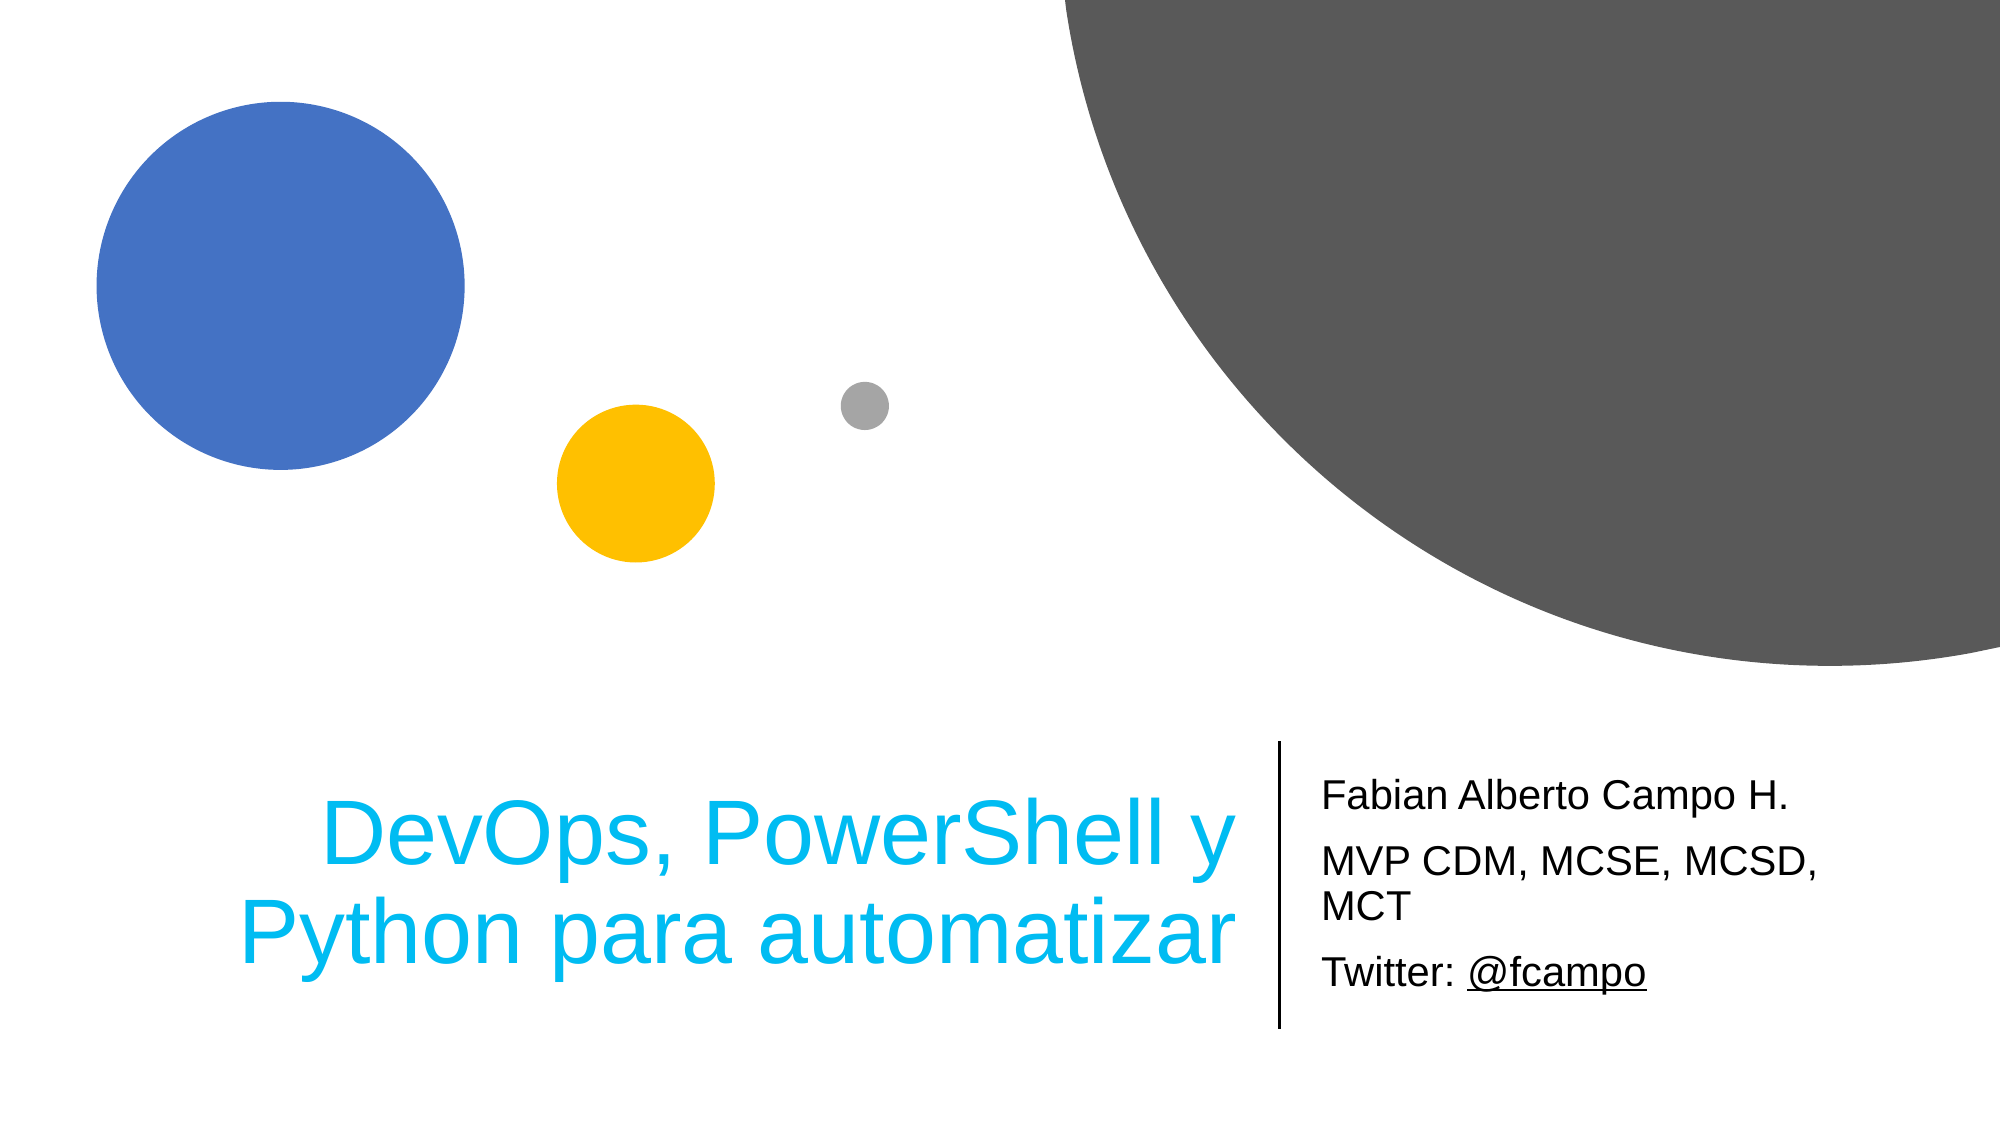

# DevOps, PowerShell y Python para automatizar
Fabian Alberto Campo H.
MVP CDM, MCSE, MCSD, MCT
Twitter: @fcampo